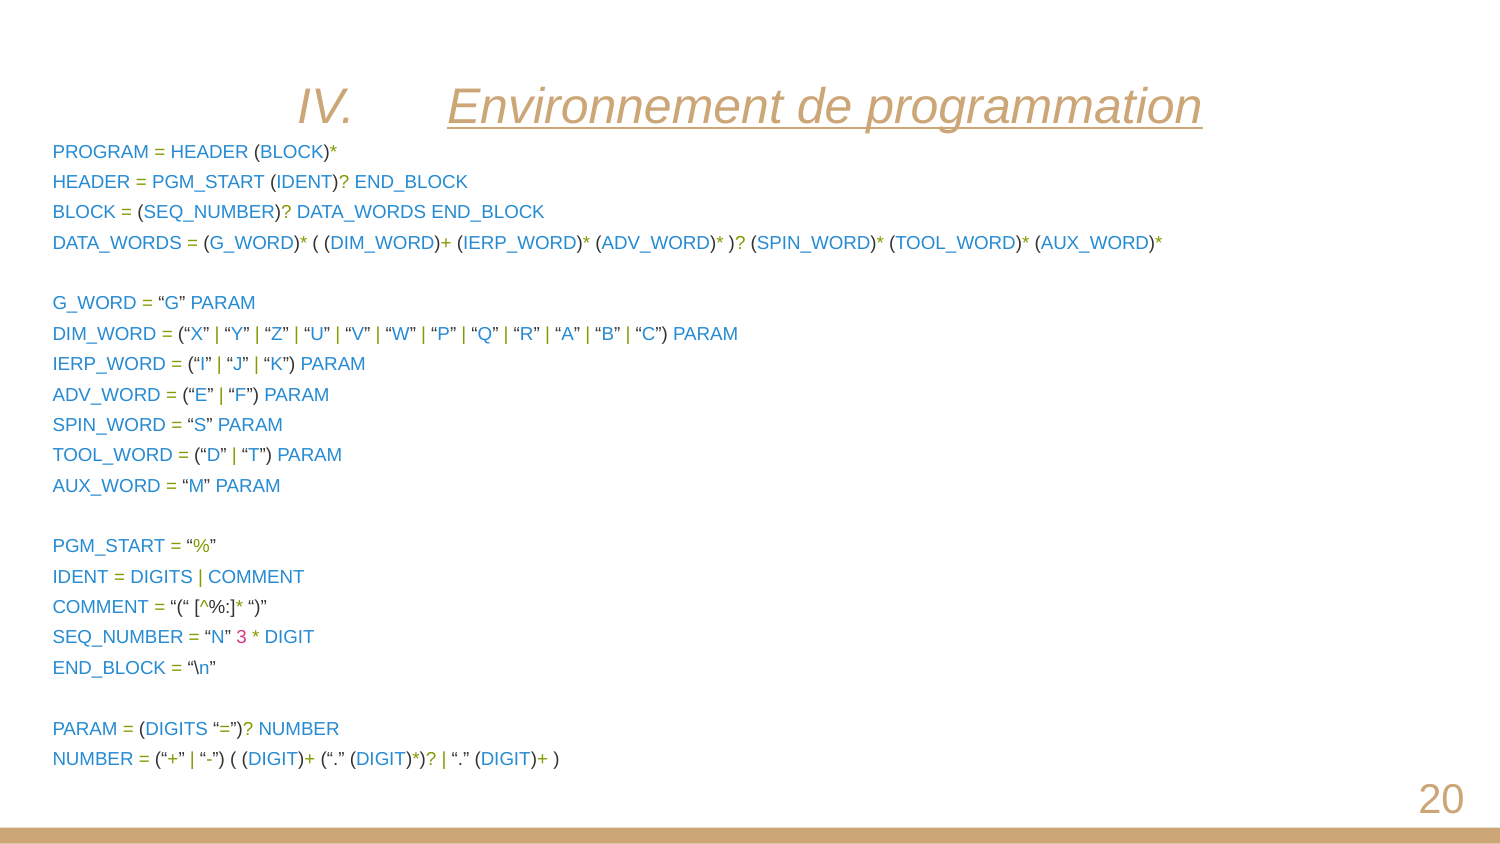

# IV.	Environnement de programmation
PROGRAM = HEADER (BLOCK)*
HEADER = PGM_START (IDENT)? END_BLOCK
BLOCK = (SEQ_NUMBER)? DATA_WORDS END_BLOCK
DATA_WORDS = (G_WORD)* ( (DIM_WORD)+ (IERP_WORD)* (ADV_WORD)* )? (SPIN_WORD)* (TOOL_WORD)* (AUX_WORD)*

G_WORD = “G” PARAM
DIM_WORD = (“X” | “Y” | “Z” | “U” | “V” | “W” | “P” | “Q” | “R” | “A” | “B” | “C”) PARAM
IERP_WORD = (“I” | “J” | “K”) PARAM
ADV_WORD = (“E” | “F”) PARAM
SPIN_WORD = “S” PARAM
TOOL_WORD = (“D” | “T”) PARAM
AUX_WORD = “M” PARAM

PGM_START = “%”
IDENT = DIGITS | COMMENT
COMMENT = “(“ [^%:]* “)”
SEQ_NUMBER = “N” 3 * DIGIT
END_BLOCK = “\n”

PARAM = (DIGITS “=”)? NUMBER
NUMBER = (“+” | “-”) ( (DIGIT)+ (“.” (DIGIT)*)? | “.” (DIGIT)+ )

20